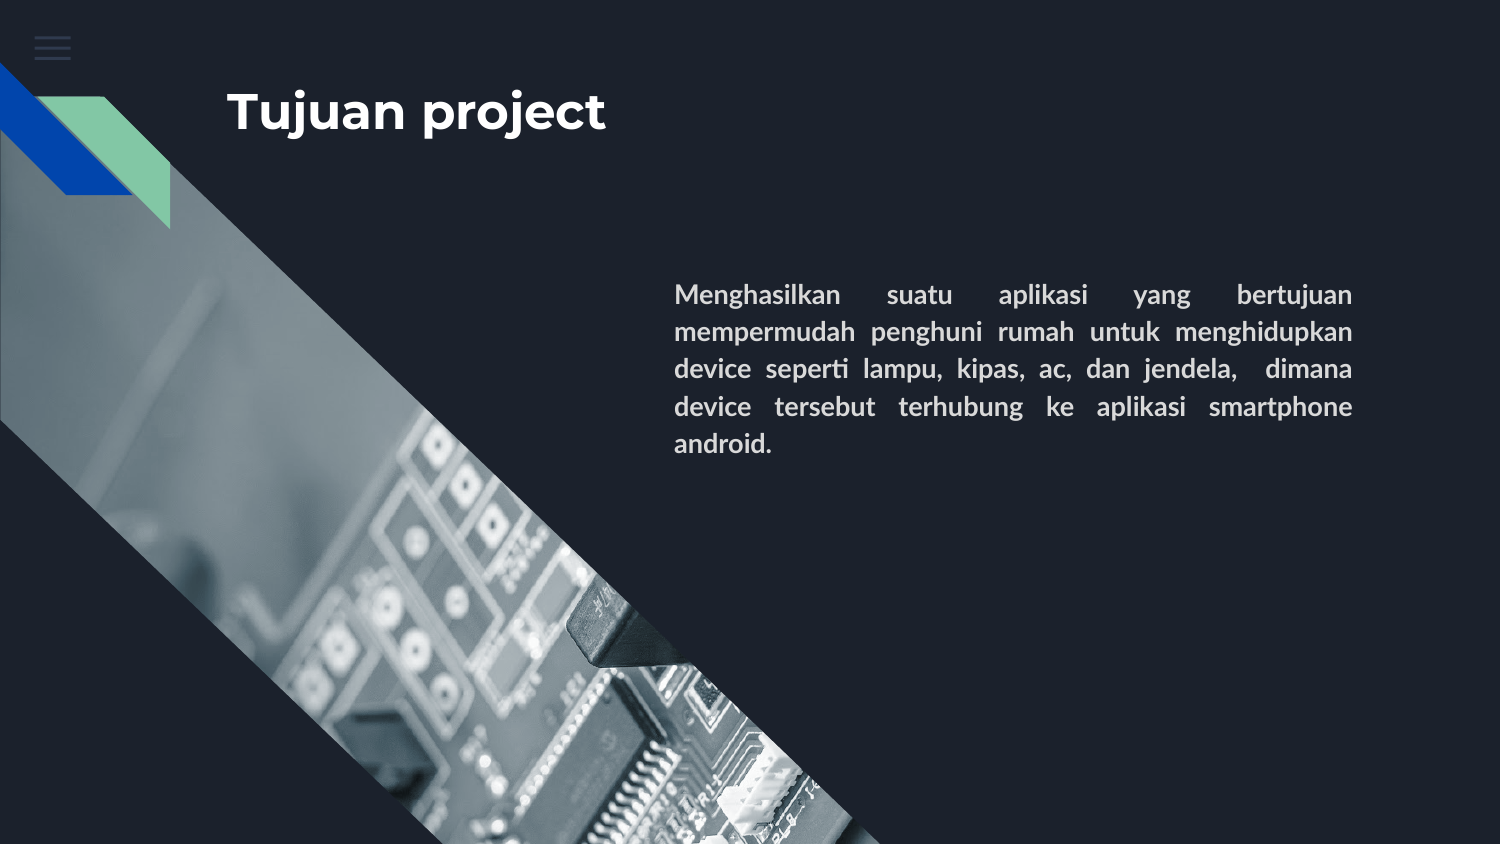

# Tujuan project
Menghasilkan suatu aplikasi yang bertujuan mempermudah penghuni rumah untuk menghidupkan device seperti lampu, kipas, ac, dan jendela,  dimana device tersebut terhubung ke aplikasi smartphone android.